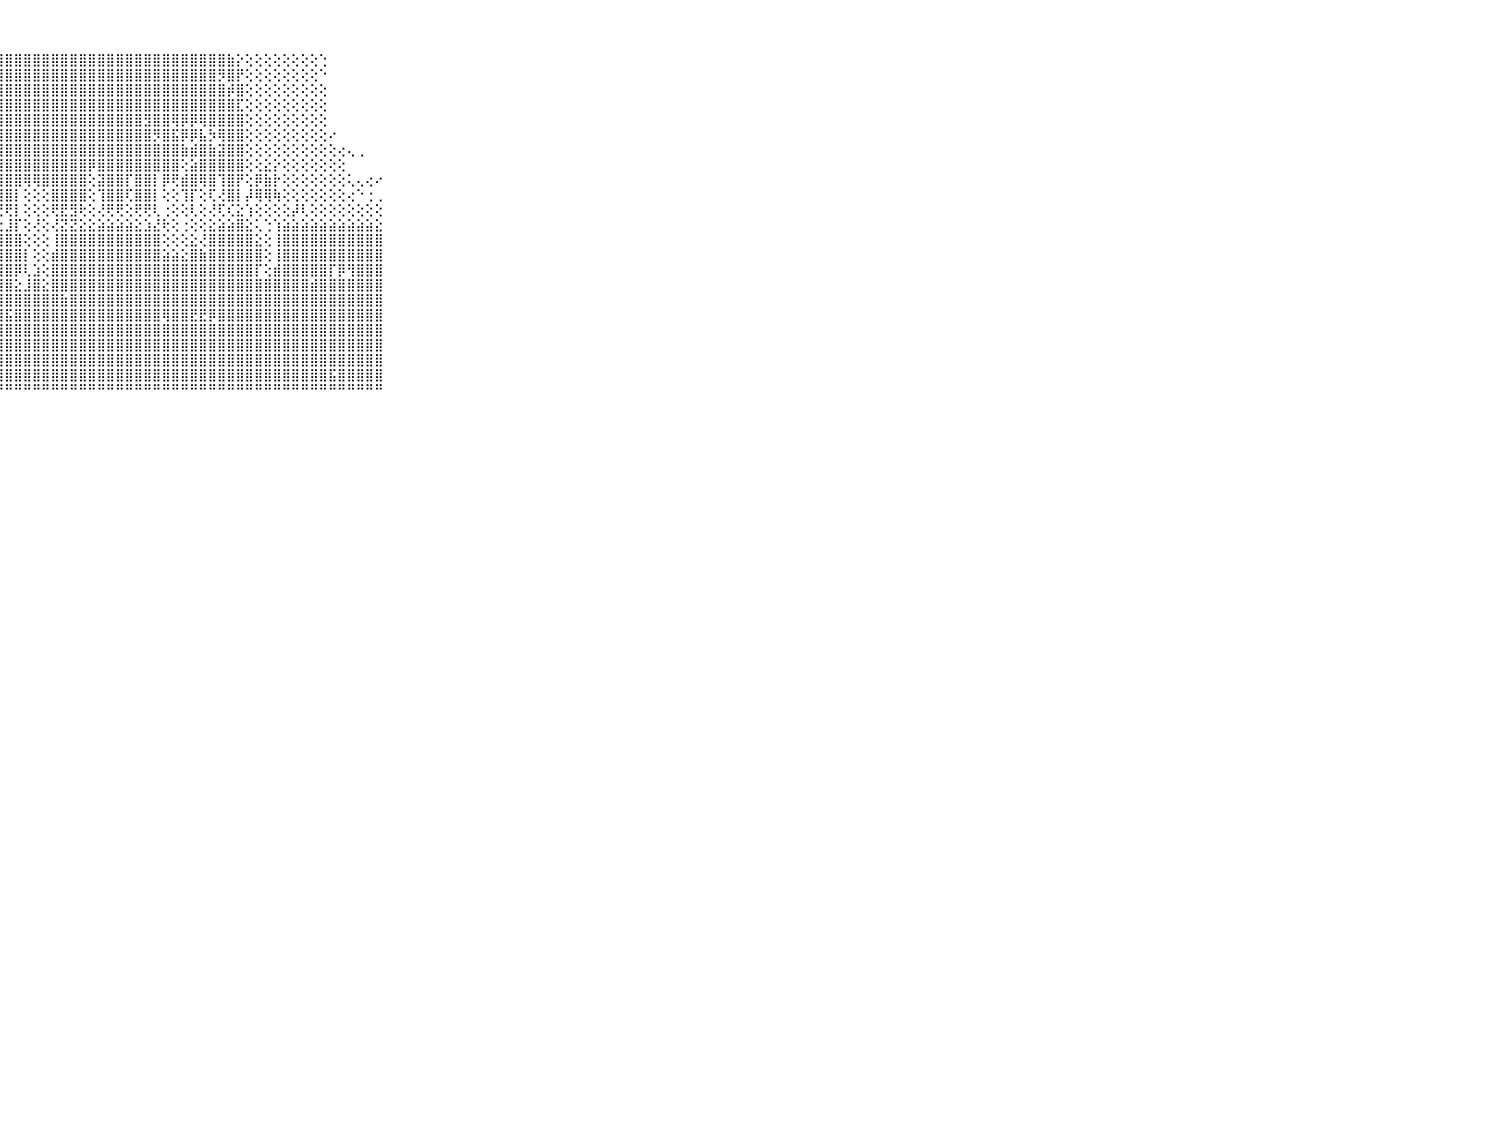

⠀⠀⠀⠀⠀⠀⠀⠀⠀⠀⠀⣿⣿⣿⣿⣿⣿⣿⣿⣿⣿⣿⣿⣿⣿⣿⣿⣿⣿⣿⣿⣿⣿⣿⣿⣿⣿⣿⣿⣿⣿⣿⣿⣿⣿⣿⣿⣿⣿⣿⣿⣿⣷⡕⢕⢕⢕⢕⢕⢕⢕⢕⢑⠀⠀⠀⠀⠀⠀⠀⠀⠀⠀⠀⠀⠀⠀⠀⠀⠀⠀
⠀⠀⠀⠀⠀⠀⠀⠀⠀⠀⠀⣿⣿⣿⣿⣿⣿⣿⣿⣿⣿⣿⣿⣿⣿⣿⣿⣿⣿⣿⣿⣿⣿⣿⣿⣿⣿⣿⣿⣿⣿⣿⣿⣿⣿⣿⣿⣿⣿⣿⣿⡻⣿⡟⢕⢕⢕⢕⢕⢕⢕⢕⠑⠀⠀⠀⠀⠀⠀⠀⠀⠀⠀⠀⠀⠀⠀⠀⠀⠀⠀
⠀⠀⠀⠀⠀⠀⠀⠀⠀⠀⠀⣿⣿⣿⣿⣿⣿⣿⣿⣿⣿⣿⣿⣿⣿⣿⣿⣿⣿⣿⣿⣿⣿⣿⣿⣿⣿⣿⣿⣿⣿⣿⣿⣿⣿⣿⣿⣿⣿⣿⣿⣿⡾⣿⢕⢕⢕⢕⢕⢕⢕⢕⢕⠀⠀⠀⠀⠀⠀⠀⠀⠀⠀⠀⠀⠀⠀⠀⠀⠀⠀
⠀⠀⠀⠀⠀⠀⠀⠀⠀⠀⠀⣿⣿⣿⣿⣿⣿⣽⣿⣿⣿⣿⣿⣿⣿⣿⣿⣿⣿⣿⣿⣿⣿⣿⣿⣿⣿⣿⣿⣿⣿⣿⣿⣿⣿⣿⣿⣿⣿⣿⣿⣿⣿⣏⢕⢕⢕⢕⢕⢕⢕⢕⢕⠀⠀⠀⠀⠀⠀⠀⠀⠀⠀⠀⠀⠀⠀⠀⠀⠀⠀
⠀⠀⠀⠀⠀⠀⠀⠀⠀⠀⠀⣱⣿⣿⣏⢻⣽⣿⣿⣿⣿⣿⣿⣿⣿⣿⣿⣿⣿⣿⣿⣿⣿⣿⣿⣿⣿⣿⣿⣿⣿⣿⣿⣻⣿⣿⢿⡿⡿⢿⣿⣿⣿⣿⢕⢕⢕⢕⢕⢕⢕⢕⢕⠀⠀⠀⠀⠀⠀⠀⠀⠀⠀⠀⠀⠀⠀⠀⠀⠀⠀
⠀⠀⠀⠀⠀⠀⠀⠀⠀⠀⠀⣿⣿⣿⣿⣿⣿⣿⣿⣿⣿⣿⣿⣿⣿⣿⣿⣿⣿⣿⣿⣿⣿⣿⣿⣿⣿⣿⣿⣿⣿⣿⣿⣿⡻⣿⣯⡿⡿⣧⡳⢿⣿⣿⢕⢕⢕⢕⢕⢕⢕⢕⢕⠔⠀⠀⠀⠀⠀⠀⠀⠀⠀⠀⠀⠀⠀⠀⠀⠀⠀
⠀⠀⠀⠀⠀⠀⠀⠀⠀⠀⠀⣿⣿⣿⣿⣿⣿⣿⣿⣿⣿⣿⣿⣿⣿⣿⣿⣿⣿⣿⣿⣿⣿⣿⣿⣿⣿⣿⣿⣿⣿⣿⣿⣿⣿⣿⣿⣷⣾⣿⣷⣽⣿⣿⢕⢕⢕⢕⢕⢕⢕⢕⢕⢕⢔⢄⢀⠀⠀⠀⠀⠀⠀⠀⠀⠀⠀⠀⠀⠀⠀
⠀⠀⠀⠀⠀⠀⠀⠀⠀⠀⠀⣿⣿⣿⣿⣿⣿⣿⣿⣿⣿⣿⣿⣿⡿⣿⣿⣿⣿⣿⣿⣿⣿⣿⣿⣿⣿⡿⣿⣿⣿⣿⣿⣿⣿⣿⣿⢕⣵⣿⣿⣿⣿⣿⢕⢕⣕⡕⢕⢕⢕⢕⢕⢕⢕⠀⠀⠀⠀⠀⠀⠀⠀⠀⠀⠀⠀⠀⠀⠀⠀
⠀⠀⠀⠀⠀⠀⠀⠀⠀⠀⠀⣿⣿⣿⣿⢜⣿⣿⣿⣿⣿⣿⣿⣿⢕⢻⣿⣿⣿⣿⢿⢿⣿⣿⣿⣿⣿⢕⣽⣿⣿⡏⣿⣿⡇⡿⢟⣾⣿⢿⣿⢹⣿⡟⢕⡿⣷⡗⢕⢕⢕⢕⢕⢕⢕⢅⢄⢔⠔⠀⠀⠀⠀⠀⠀⠀⠀⠀⠀⠀⠀
⠀⠀⠀⠀⠀⠀⠀⠀⠀⠀⠀⣿⣿⣿⣿⢕⣿⣿⣿⡗⢿⣿⣿⣿⢕⢸⣿⣿⣿⡇⢕⢕⢕⣿⣿⣿⣿⢕⢹⣿⣿⢏⣿⣿⡇⢕⢕⢹⡏⢕⢏⢜⣿⡇⡼⢿⢿⢷⢕⢕⢕⢕⢕⢕⢕⢔⠑⢐⢀⠀⠀⠀⠀⠀⠀⠀⠀⠀⠀⠀⠀
⠀⠀⠀⠀⠀⠀⠀⠀⠀⠀⠀⢝⢟⢟⢟⢕⢝⢟⢝⢇⢜⢟⢟⢟⢕⢕⢟⢟⢟⡇⢕⢕⢕⢟⣟⣻⢗⢕⢜⢟⢟⢕⢟⢟⢇⢐⢕⢕⢇⢕⢜⢏⢎⣕⢱⢕⢕⢕⢕⡼⢇⢕⢕⢕⢕⢕⢕⢕⢕⠀⠀⠀⠀⠀⠀⠀⠀⠀⠀⠀⠀
⠀⠀⠀⠀⠀⠀⠀⠀⠀⠀⠀⣕⣕⣕⣕⣕⣕⣱⣱⣵⣕⣕⣕⣕⣕⣱⣕⣕⣸⡏⢕⢜⢕⢜⣝⣝⣕⣕⣵⣵⣵⣵⣕⣱⣜⢗⢕⢐⢕⢕⣕⣵⣵⣿⣕⢅⢑⢱⣵⣵⣵⣵⣵⣵⣵⣵⣵⣵⣕⠀⠀⠀⠀⠀⠀⠀⠀⠀⠀⠀⠀
⠀⠀⠀⠀⠀⠀⠀⠀⠀⠀⠀⣿⣿⣿⣿⣿⣿⣿⣿⣿⣿⣿⣿⣿⣿⣿⣿⣿⣿⣿⢕⢕⢕⢸⣿⣿⣿⣿⣿⣿⣿⣿⣿⣿⣿⢕⢕⢕⣕⢜⣿⣿⣿⣿⣿⣕⢕⢸⣿⣿⣿⣿⣿⣿⣿⣿⣿⣿⣿⠀⠀⠀⠀⠀⠀⠀⠀⠀⠀⠀⠀
⠀⠀⠀⠀⠀⠀⠀⠀⠀⠀⠀⣿⣿⣿⣿⣿⣿⣿⣿⣿⣿⣿⣿⣿⣿⣿⣿⣿⣿⣿⡇⢕⢕⣾⣿⣿⣿⣿⣿⣿⣿⣿⣿⣿⣿⣵⣵⣕⣿⣷⣿⣿⣿⣿⣿⣿⢕⢸⣿⣿⣿⣿⣿⣿⣿⣿⣿⣿⣿⠀⠀⠀⠀⠀⠀⠀⠀⠀⠀⠀⠀
⠀⠀⠀⠀⠀⠀⠀⠀⠀⠀⠀⣿⣿⣿⣿⣿⣿⣿⣿⣿⣿⣿⣿⣿⣿⣿⣿⣿⣿⡿⢇⣱⢕⣿⣿⣿⣿⣿⣿⣿⣿⣿⣿⣿⣿⣿⣿⣿⣿⣿⣿⣿⣿⣿⣿⡏⢕⣾⣿⣿⣿⣿⣿⡏⡿⢻⣿⣿⣿⠀⠀⠀⠀⠀⠀⠀⠀⠀⠀⠀⠀
⠀⠀⠀⠀⠀⠀⠀⠀⠀⠀⠀⣿⣿⣿⣿⣿⣿⣿⣿⣿⣿⣿⣿⣿⣿⣿⣿⣿⣿⣕⣸⣿⣕⣿⣿⣿⣿⣿⣿⣿⣿⣿⣿⣿⣿⣿⣿⣿⣿⣿⣿⣿⣿⣿⣿⣿⣿⣿⣿⣿⣿⣾⣿⣿⣿⣿⣿⣿⣿⠀⠀⠀⠀⠀⠀⠀⠀⠀⠀⠀⠀
⠀⠀⠀⠀⠀⠀⠀⠀⠀⠀⠀⣿⣿⣿⣿⣿⣿⣿⣿⣿⣿⣿⣿⣿⣿⣿⣿⣿⣿⣿⣿⣿⣿⣿⣷⣿⣿⣿⣿⣿⣿⣿⣿⣿⣿⣿⣿⣿⣿⣿⣿⣿⣿⣿⣿⣿⣿⣿⣿⣿⣿⣿⣿⣿⣿⣿⣿⣿⣿⠀⠀⠀⠀⠀⠀⠀⠀⠀⠀⠀⠀
⠀⠀⠀⠀⠀⠀⠀⠀⠀⠀⠀⣿⣿⣿⣿⣿⣿⣿⣿⣿⣿⣿⣿⣿⣿⣿⣿⣿⣯⣿⣿⣿⣿⣿⣿⣿⣿⣿⣿⣿⣿⣿⣿⣿⣿⢿⣿⣿⣟⣟⡿⣿⣿⣿⣿⣿⣿⣿⣿⣿⣿⣿⣿⣿⣿⣿⣿⣿⣿⠀⠀⠀⠀⠀⠀⠀⠀⠀⠀⠀⠀
⠀⠀⠀⠀⠀⠀⠀⠀⠀⠀⠀⣿⣿⣿⣿⣿⣿⣿⣿⣿⣿⣿⣿⣿⣿⣿⣿⣿⣿⣿⣿⣿⣿⣿⣿⣿⣿⣿⣿⣿⣿⣿⣿⣿⣿⣿⣿⣿⣿⣿⣿⣿⣿⣿⣿⣿⣿⣿⣿⣿⣿⣿⣿⣿⣿⣿⣿⣿⣿⠀⠀⠀⠀⠀⠀⠀⠀⠀⠀⠀⠀
⠀⠀⠀⠀⠀⠀⠀⠀⠀⠀⠀⣿⣿⣿⣿⣿⣿⣿⣿⣿⣿⣿⣿⣿⣿⣿⣿⣿⣿⣿⣿⣿⣿⣿⣿⣿⣿⣿⣿⣿⣿⣿⣿⣿⣿⣿⣿⣿⣿⣿⣿⣿⣿⣿⣿⣿⣿⣿⣿⣿⣿⣿⣿⣿⣿⣿⣿⣿⣿⠀⠀⠀⠀⠀⠀⠀⠀⠀⠀⠀⠀
⠀⠀⠀⠀⠀⠀⠀⠀⠀⠀⠀⣿⣿⣿⣿⣿⣿⣿⣿⣿⣿⣿⣿⣿⣿⣿⣿⣿⣿⣿⣿⣿⣿⣿⣿⣿⣿⣿⣿⣿⣿⣿⣿⣿⣿⣿⣿⣿⣿⣿⣿⣿⣿⣿⣿⣿⣿⣿⣿⣿⣿⣿⣿⣿⣿⣿⣿⣿⣿⠀⠀⠀⠀⠀⠀⠀⠀⠀⠀⠀⠀
⠀⠀⠀⠀⠀⠀⠀⠀⠀⠀⠀⣿⣿⣿⣿⣿⣿⣿⣿⣿⣿⣿⣿⣿⣿⣿⣿⣿⣿⣿⣿⣿⣿⣿⣿⣿⣿⣿⣿⣿⣿⣿⣿⣿⣿⣿⣿⣿⣿⣿⣿⣿⣿⣿⣿⣿⣿⣿⣿⣿⣿⣿⣿⣯⣿⣿⣿⣿⣿⠀⠀⠀⠀⠀⠀⠀⠀⠀⠀⠀⠀
⠀⠀⠀⠀⠀⠀⠀⠀⠀⠀⠀⠛⠛⠛⠛⠛⠛⠛⠛⠛⠛⠛⠛⠛⠛⠛⠛⠛⠛⠛⠛⠛⠛⠛⠛⠛⠛⠛⠛⠛⠛⠛⠛⠛⠛⠛⠛⠛⠛⠛⠛⠛⠛⠛⠛⠛⠛⠛⠛⠛⠛⠛⠛⠛⠛⠛⠛⠛⠛⠀⠀⠀⠀⠀⠀⠀⠀⠀⠀⠀⠀